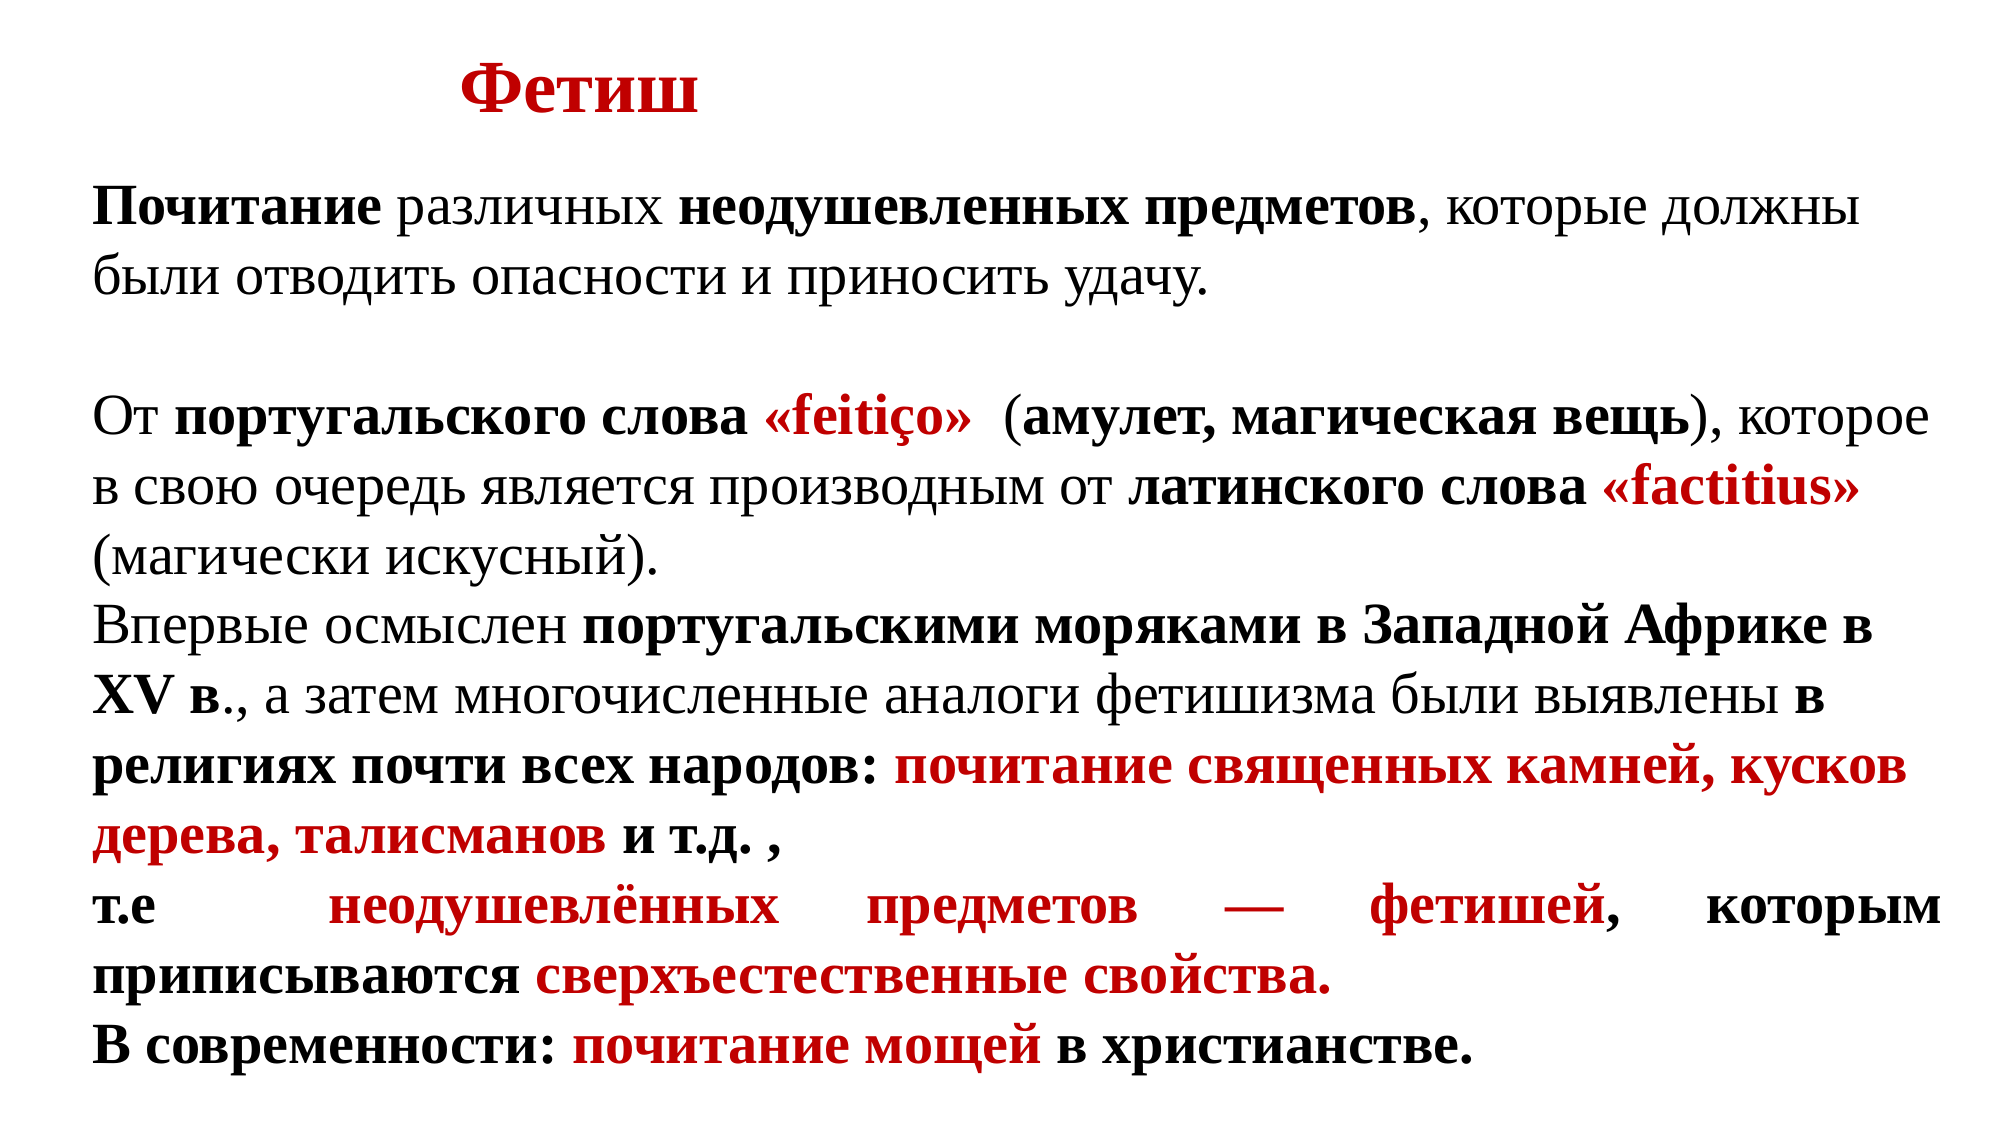

Фетиш
Почитание различных неодушевленных предметов, которые должны были отводить опасности и приносить удачу.

От португальского слова «feitiço»  (амулет, магическая вещь), которое в свою очередь является производным от латинского слова «factitius» (магически искусный).
Впервые осмыслен португальскими моряками в Западной Африке в XV в., а затем многочисленные аналоги фетишизма были выявлены в религиях почти всех народов: почитание священных камней, кусков дерева, талисманов и т.д. ,
т.е  неодушевлённых предметов — фетишей, которым приписываются сверхъестественные свойства.
В современности: почитание мощей в христианстве.